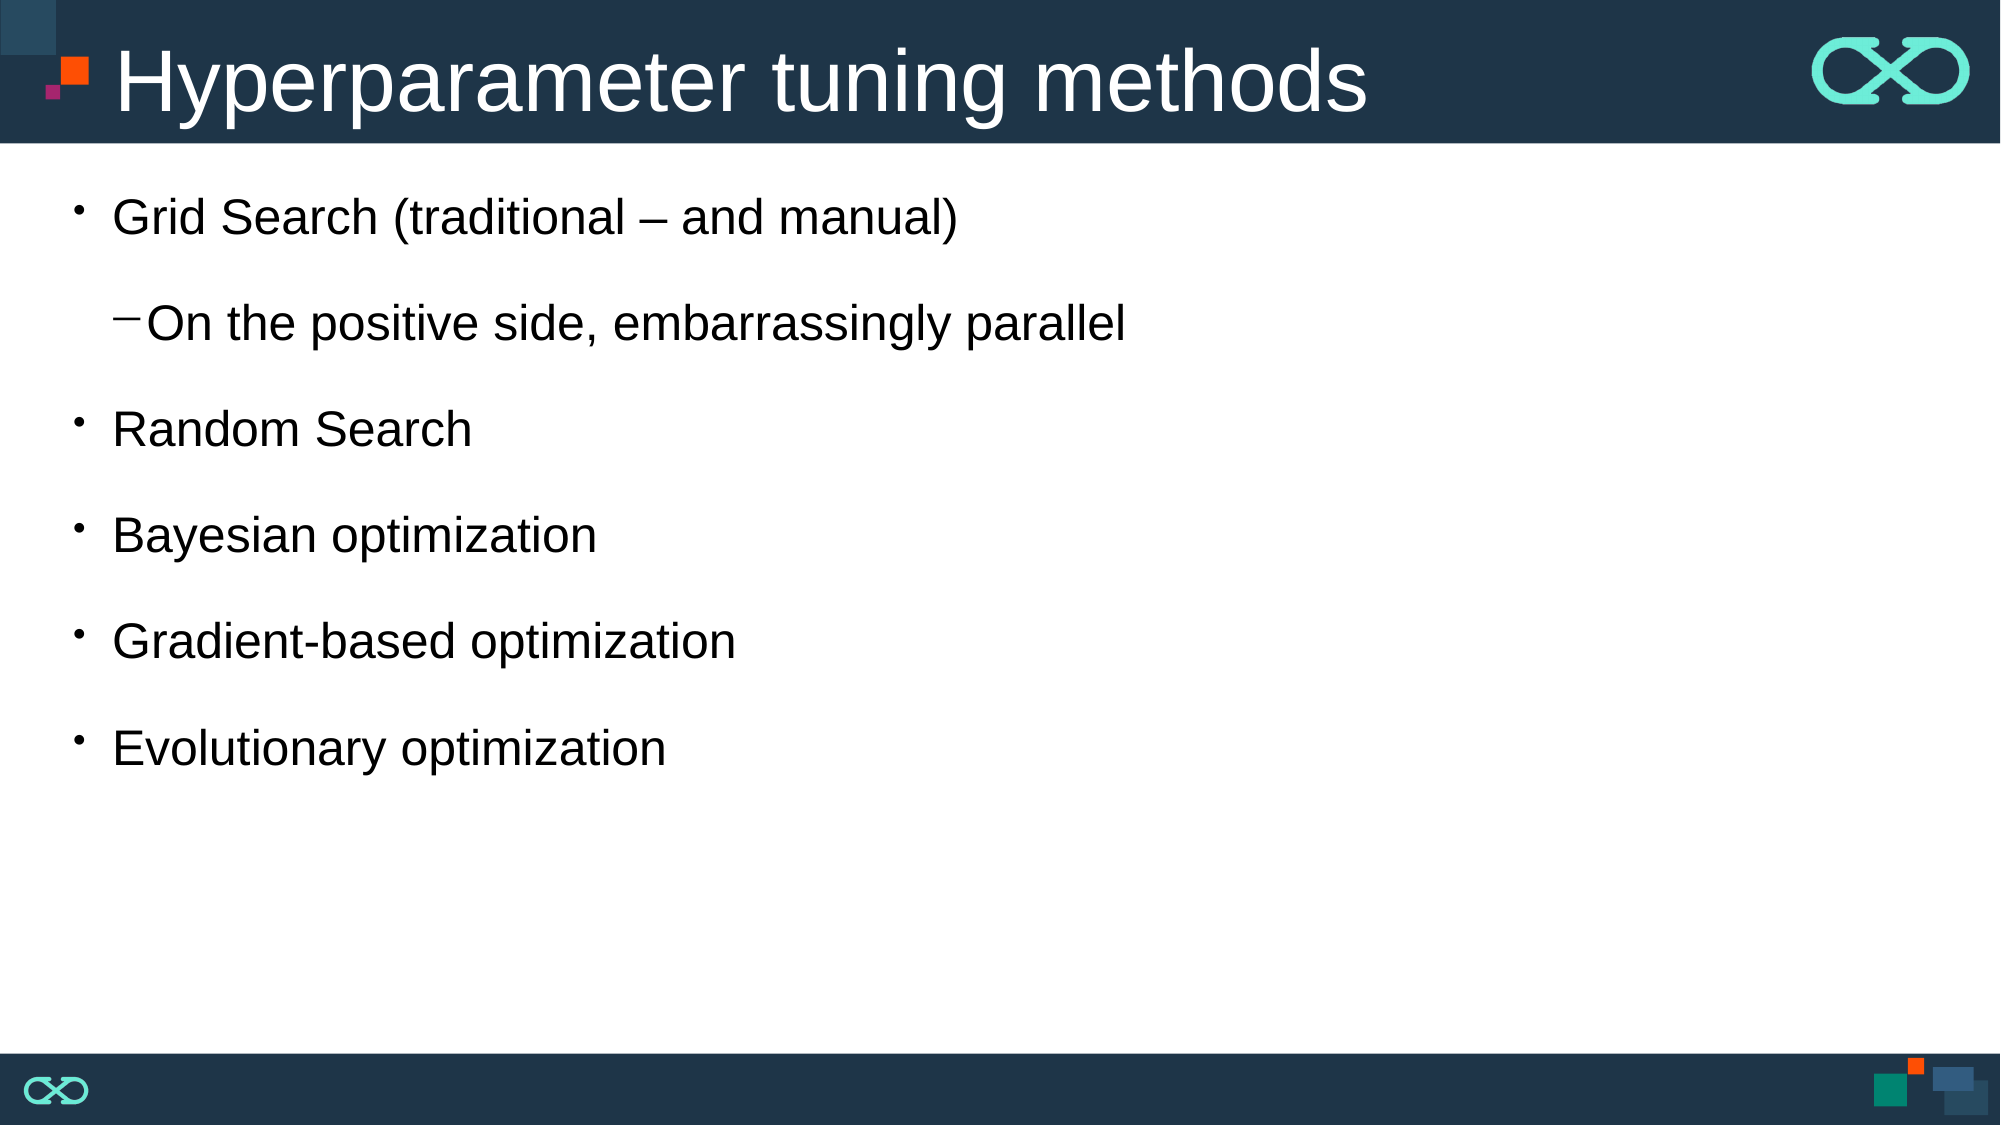

# Hyperparameter tuning methods
Grid Search (traditional – and manual)
On the positive side, embarrassingly parallel
Random Search
Bayesian optimization
Gradient-based optimization
Evolutionary optimization